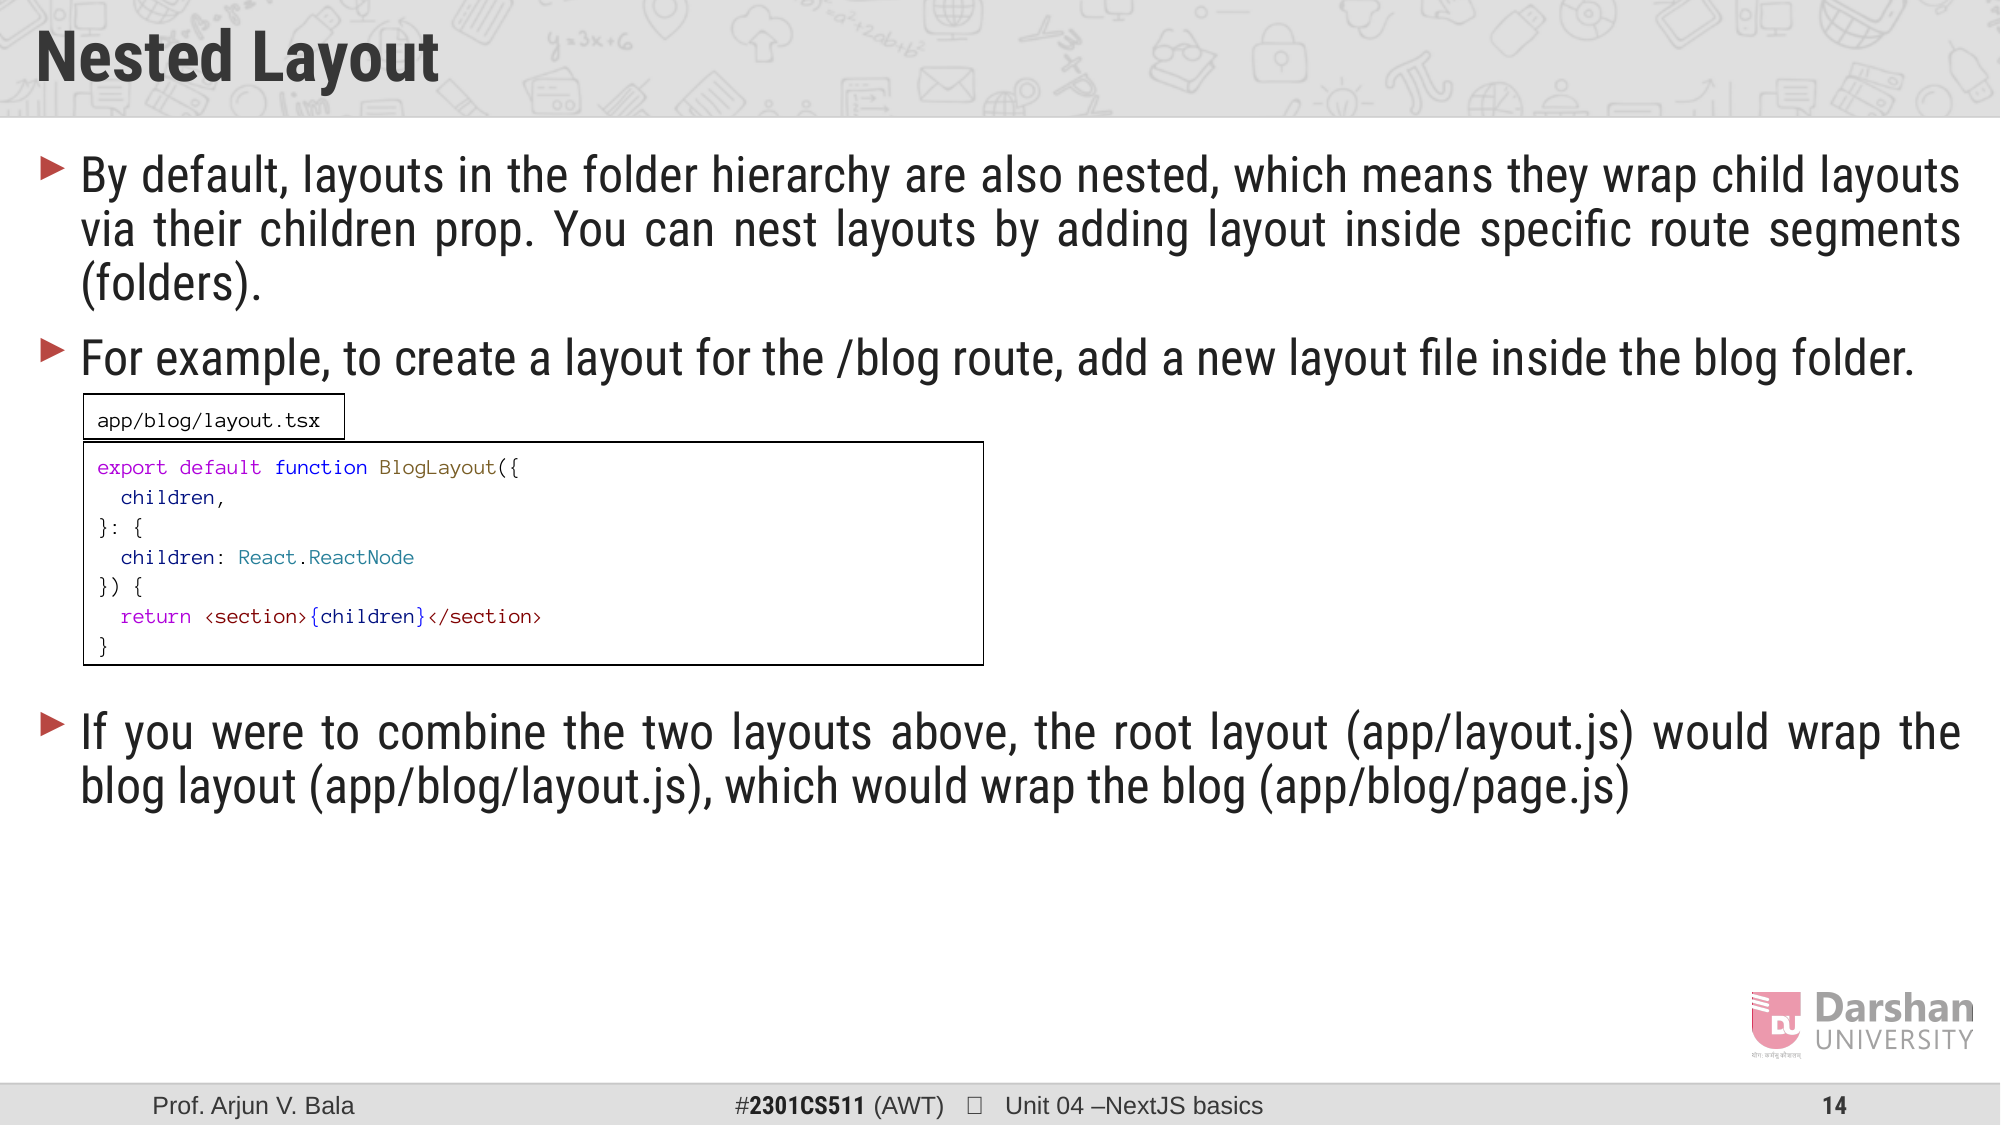

# Nested Layout
By default, layouts in the folder hierarchy are also nested, which means they wrap child layouts via their children prop. You can nest layouts by adding layout inside specific route segments (folders).
For example, to create a layout for the /blog route, add a new layout file inside the blog folder.

If you were to combine the two layouts above, the root layout (app/layout.js) would wrap the blog layout (app/blog/layout.js), which would wrap the blog (app/blog/page.js)

app/blog/layout.tsx
export default function BlogLayout({
  children,
}: {
  children: React.ReactNode
}) {
  return <section>{children}</section>
}